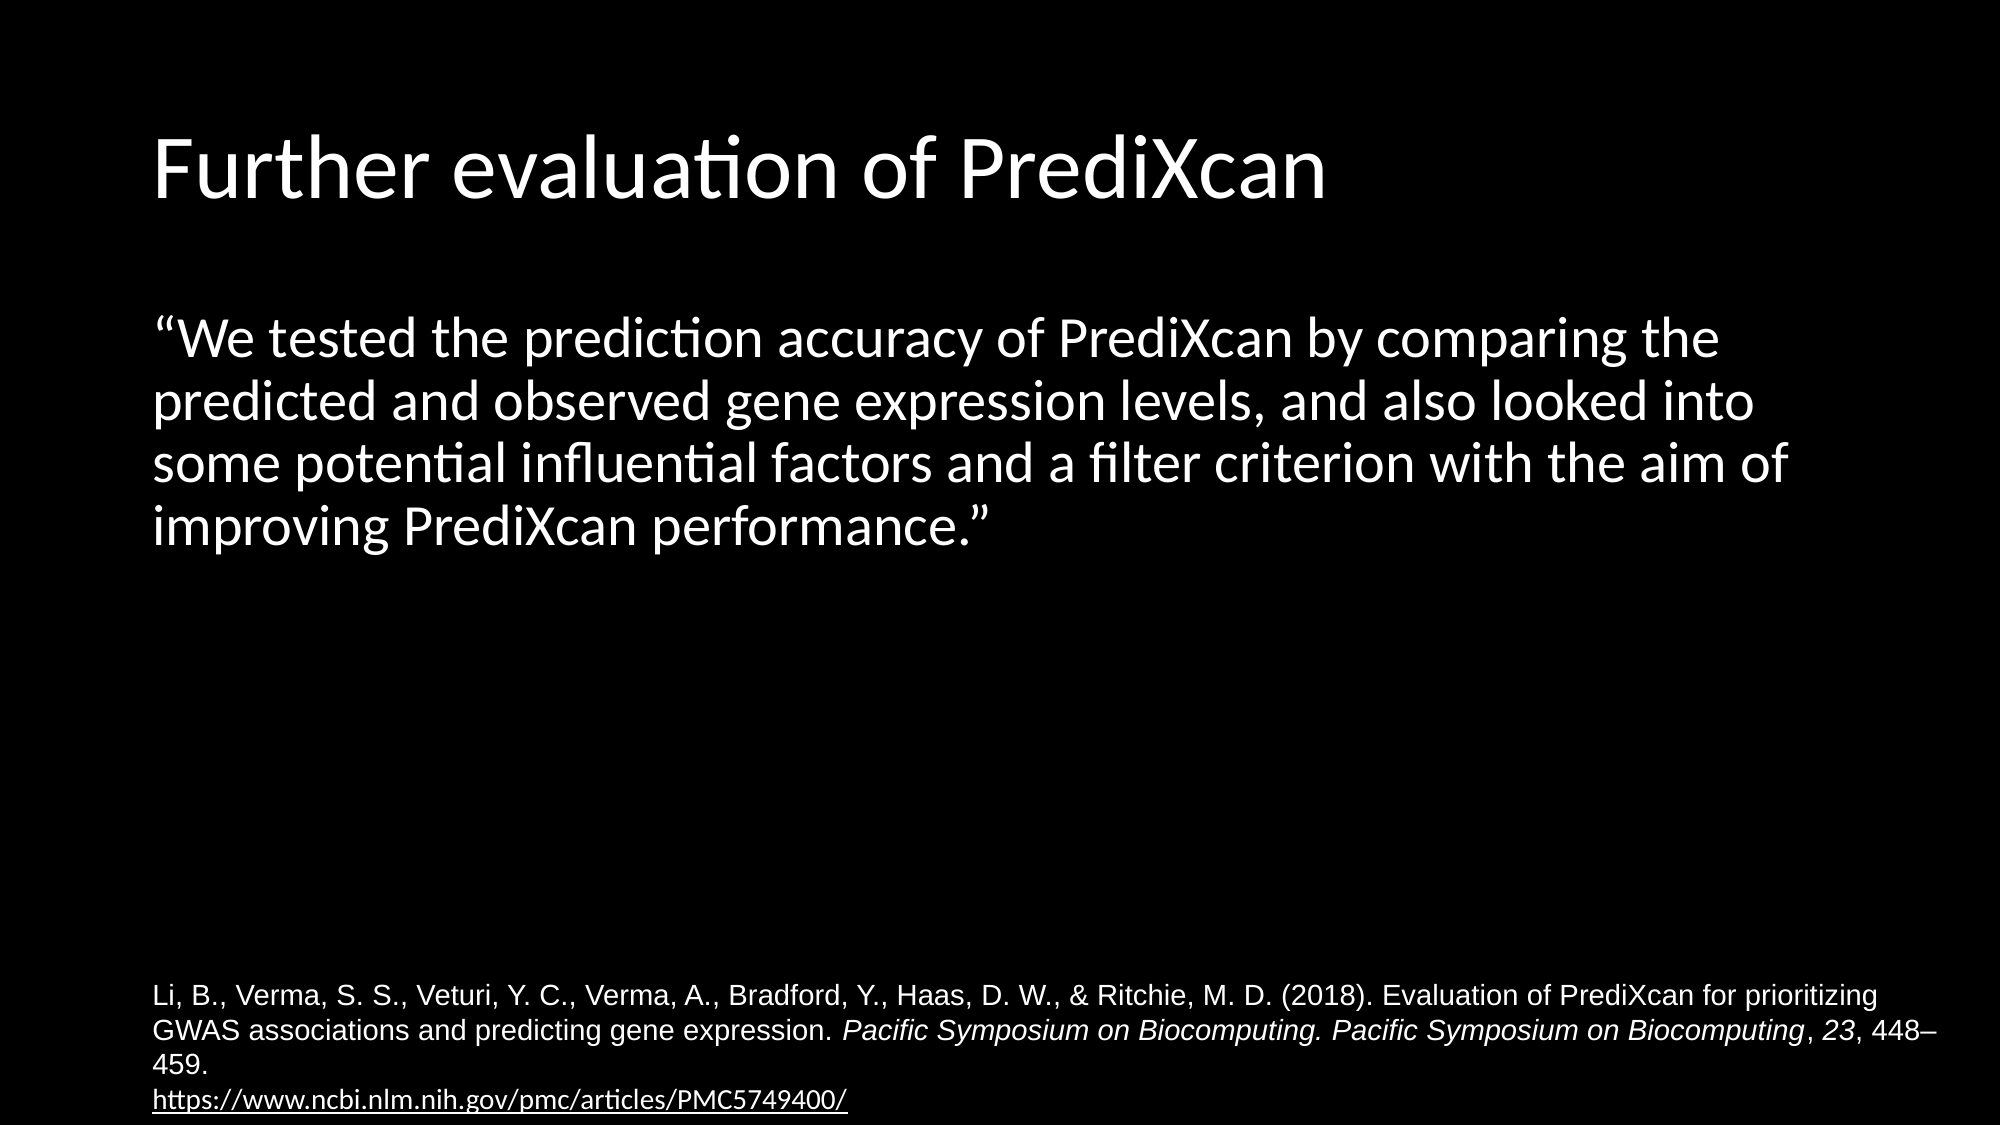

# Further evaluation of PrediXcan
“We tested the prediction accuracy of PrediXcan by comparing the predicted and observed gene expression levels, and also looked into some potential influential factors and a filter criterion with the aim of improving PrediXcan performance.”
Li, B., Verma, S. S., Veturi, Y. C., Verma, A., Bradford, Y., Haas, D. W., & Ritchie, M. D. (2018). Evaluation of PrediXcan for prioritizing GWAS associations and predicting gene expression. Pacific Symposium on Biocomputing. Pacific Symposium on Biocomputing, 23, 448–459.
https://www.ncbi.nlm.nih.gov/pmc/articles/PMC5749400/